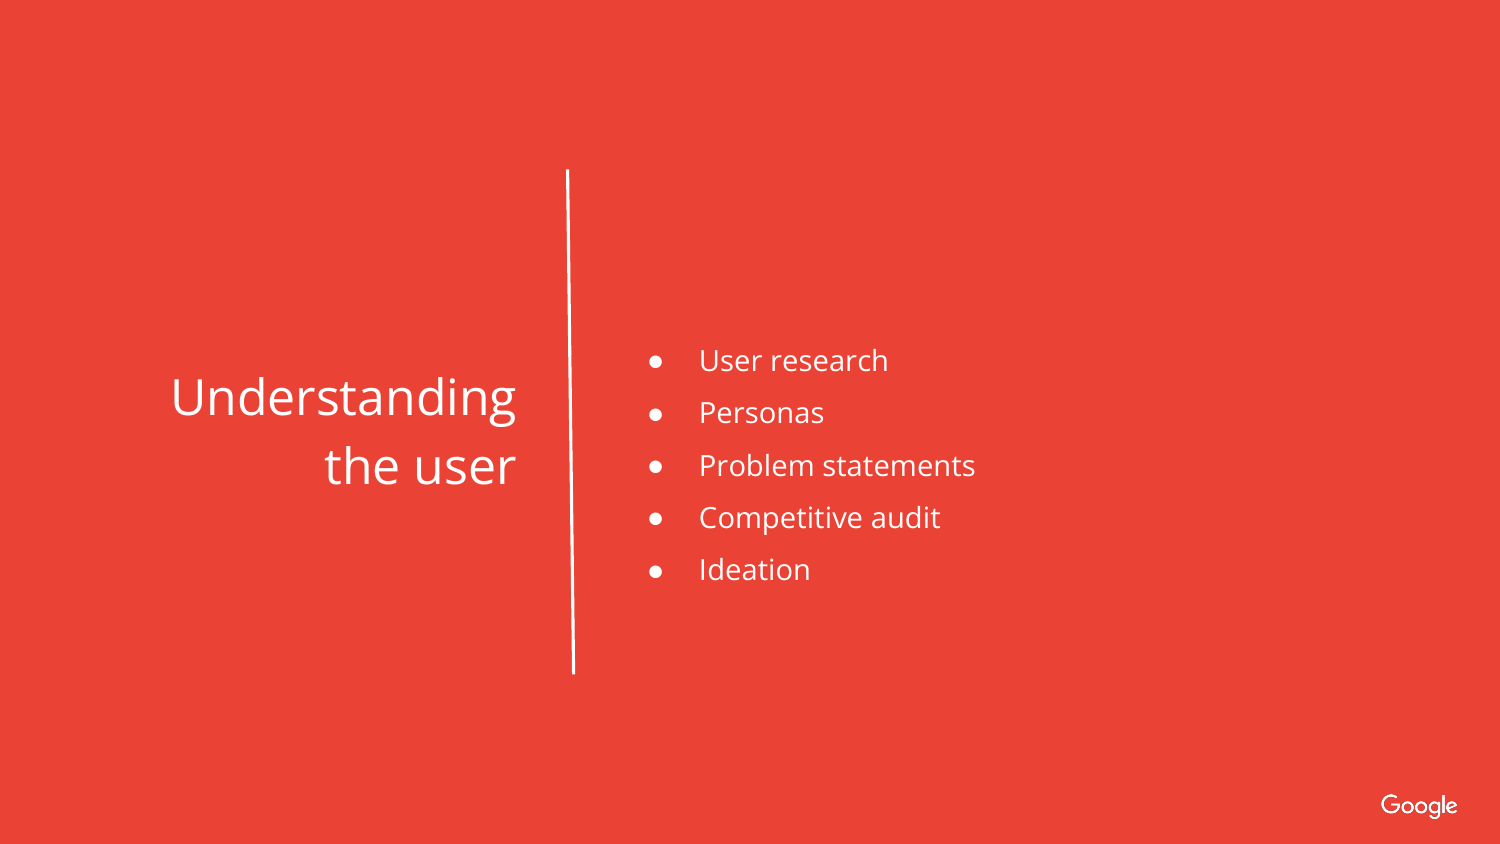

User research
Personas
Problem statements
Competitive audit
Ideation
Understanding
the user